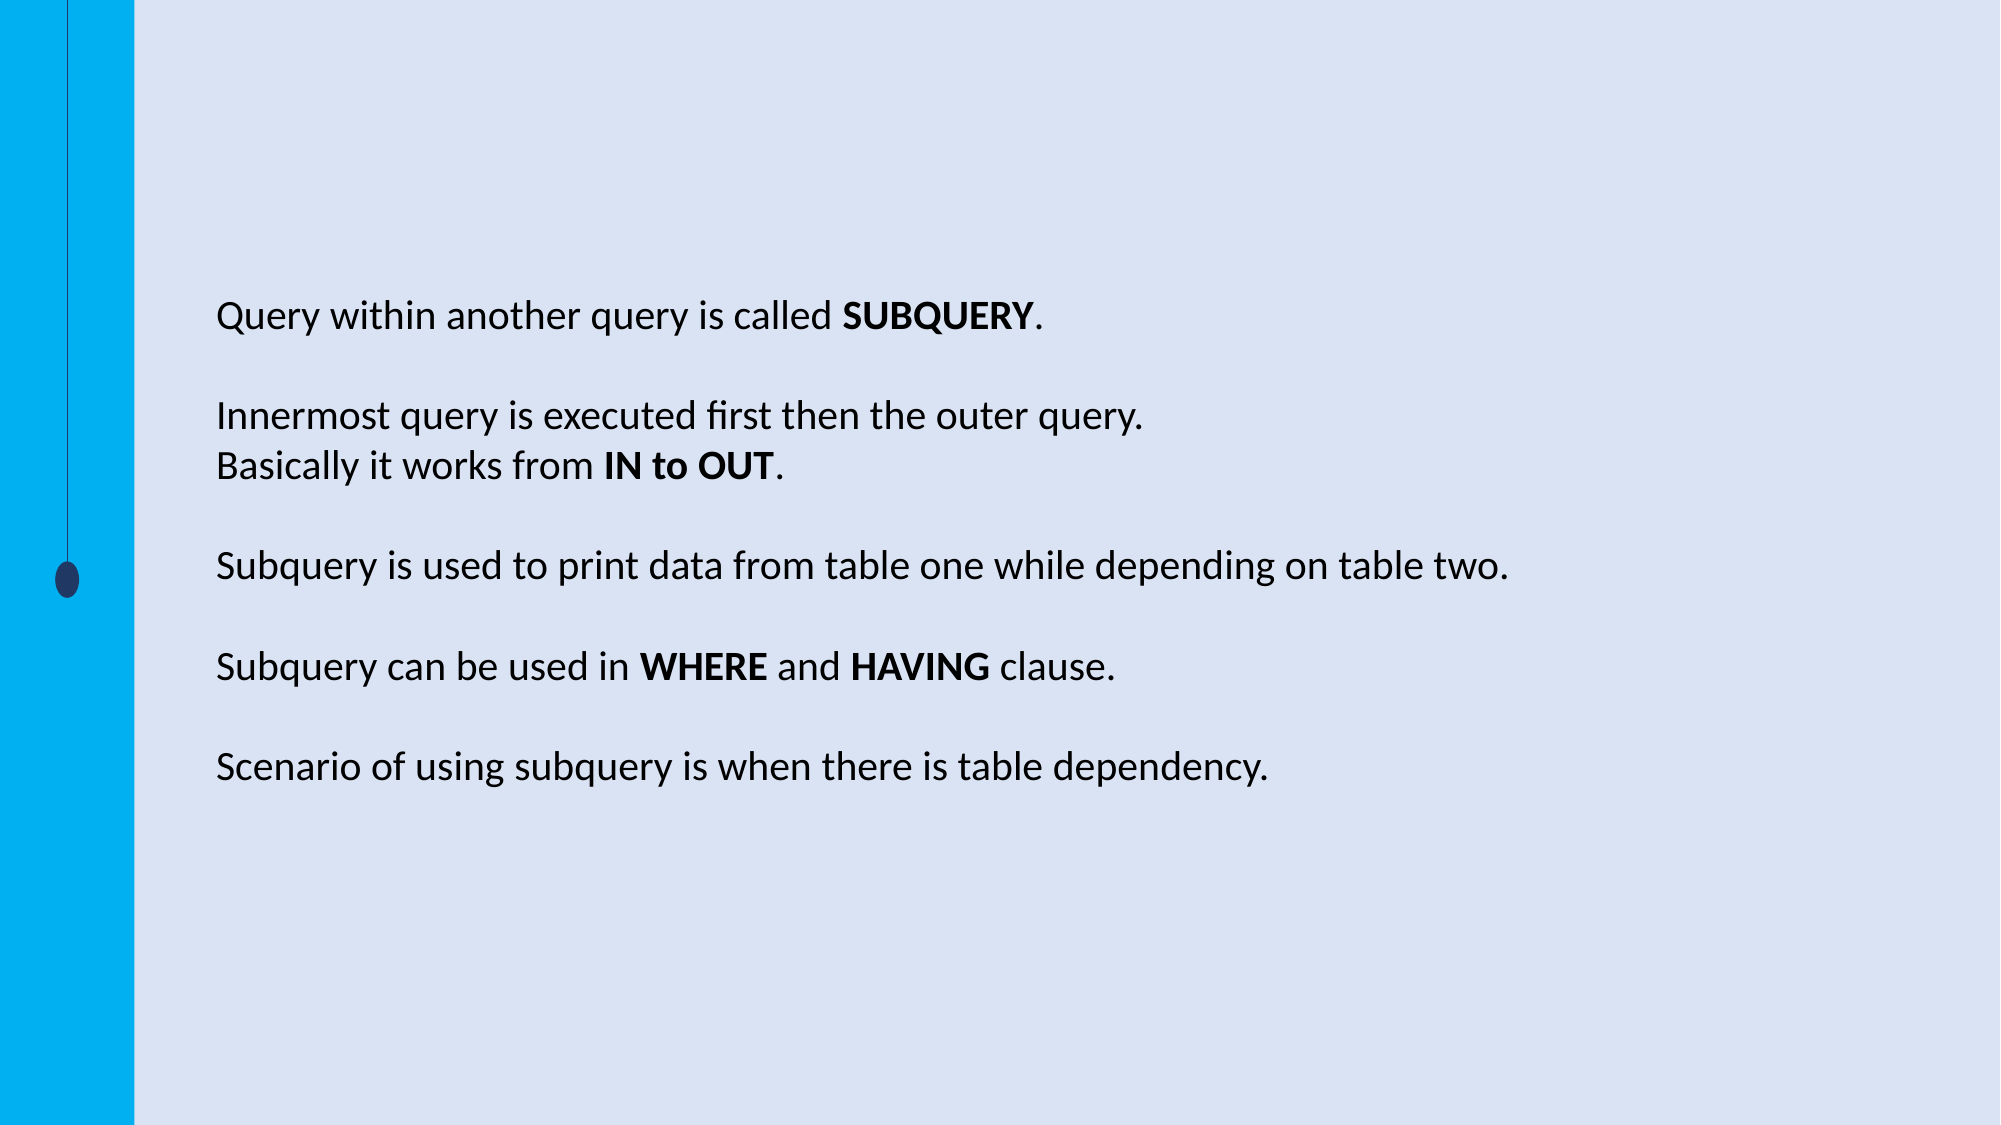

Query within another query is called SUBQUERY.

Innermost query is executed first then the outer query.
Basically it works from IN to OUT.

Subquery is used to print data from table one while depending on table two.

Subquery can be used in WHERE and HAVING clause.

Scenario of using subquery is when there is table dependency.